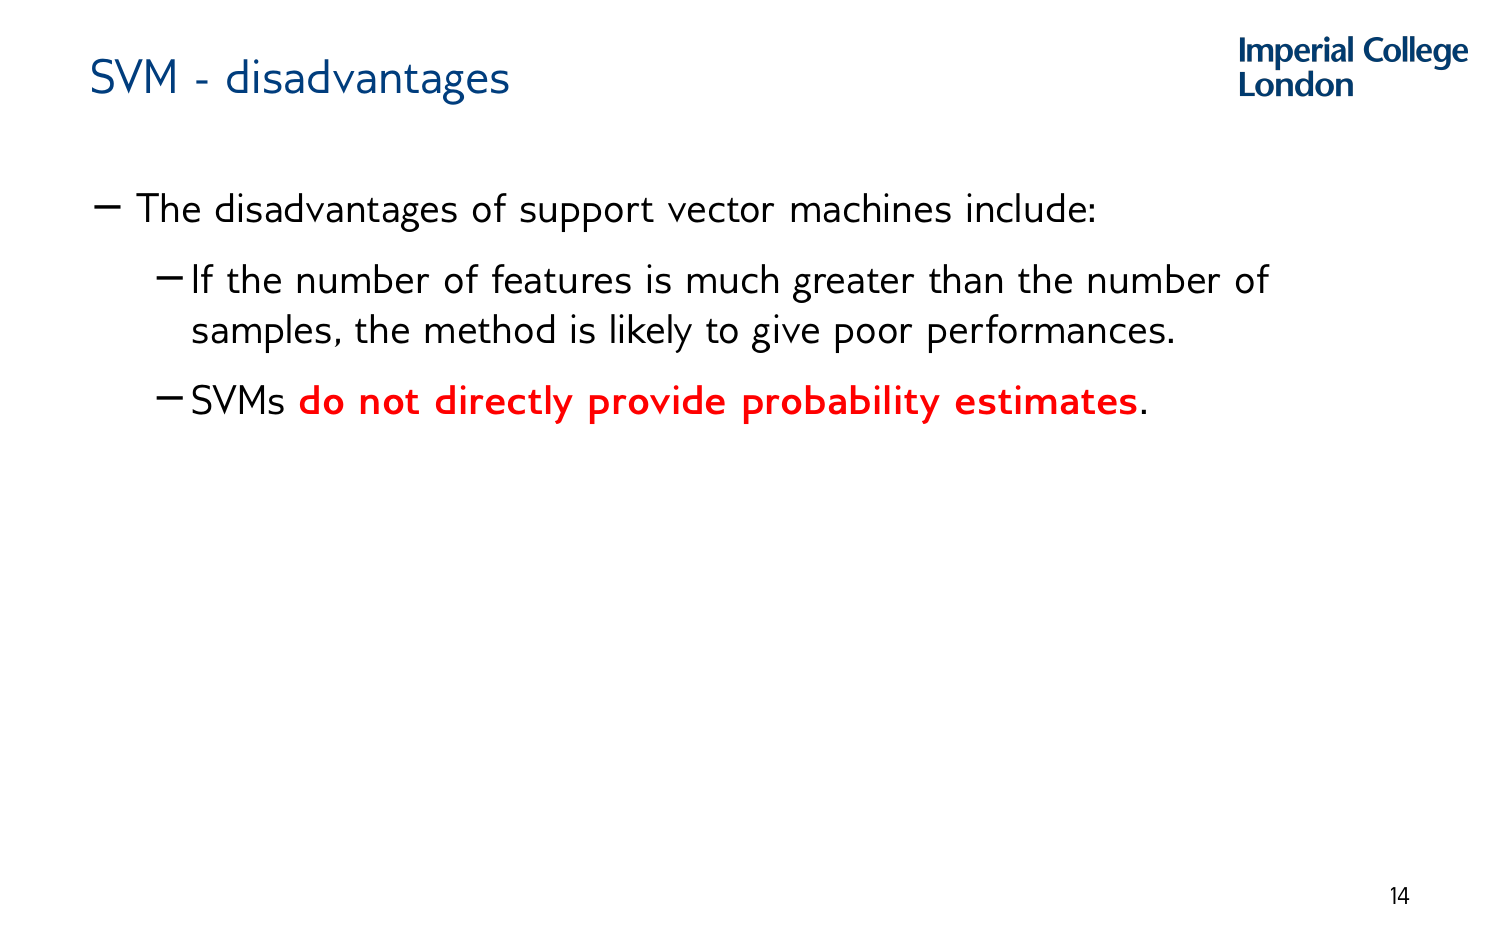

# SVM - disadvantages
The disadvantages of support vector machines include:
If the number of features is much greater than the number of samples, the method is likely to give poor performances.
SVMs do not directly provide probability estimates.

14